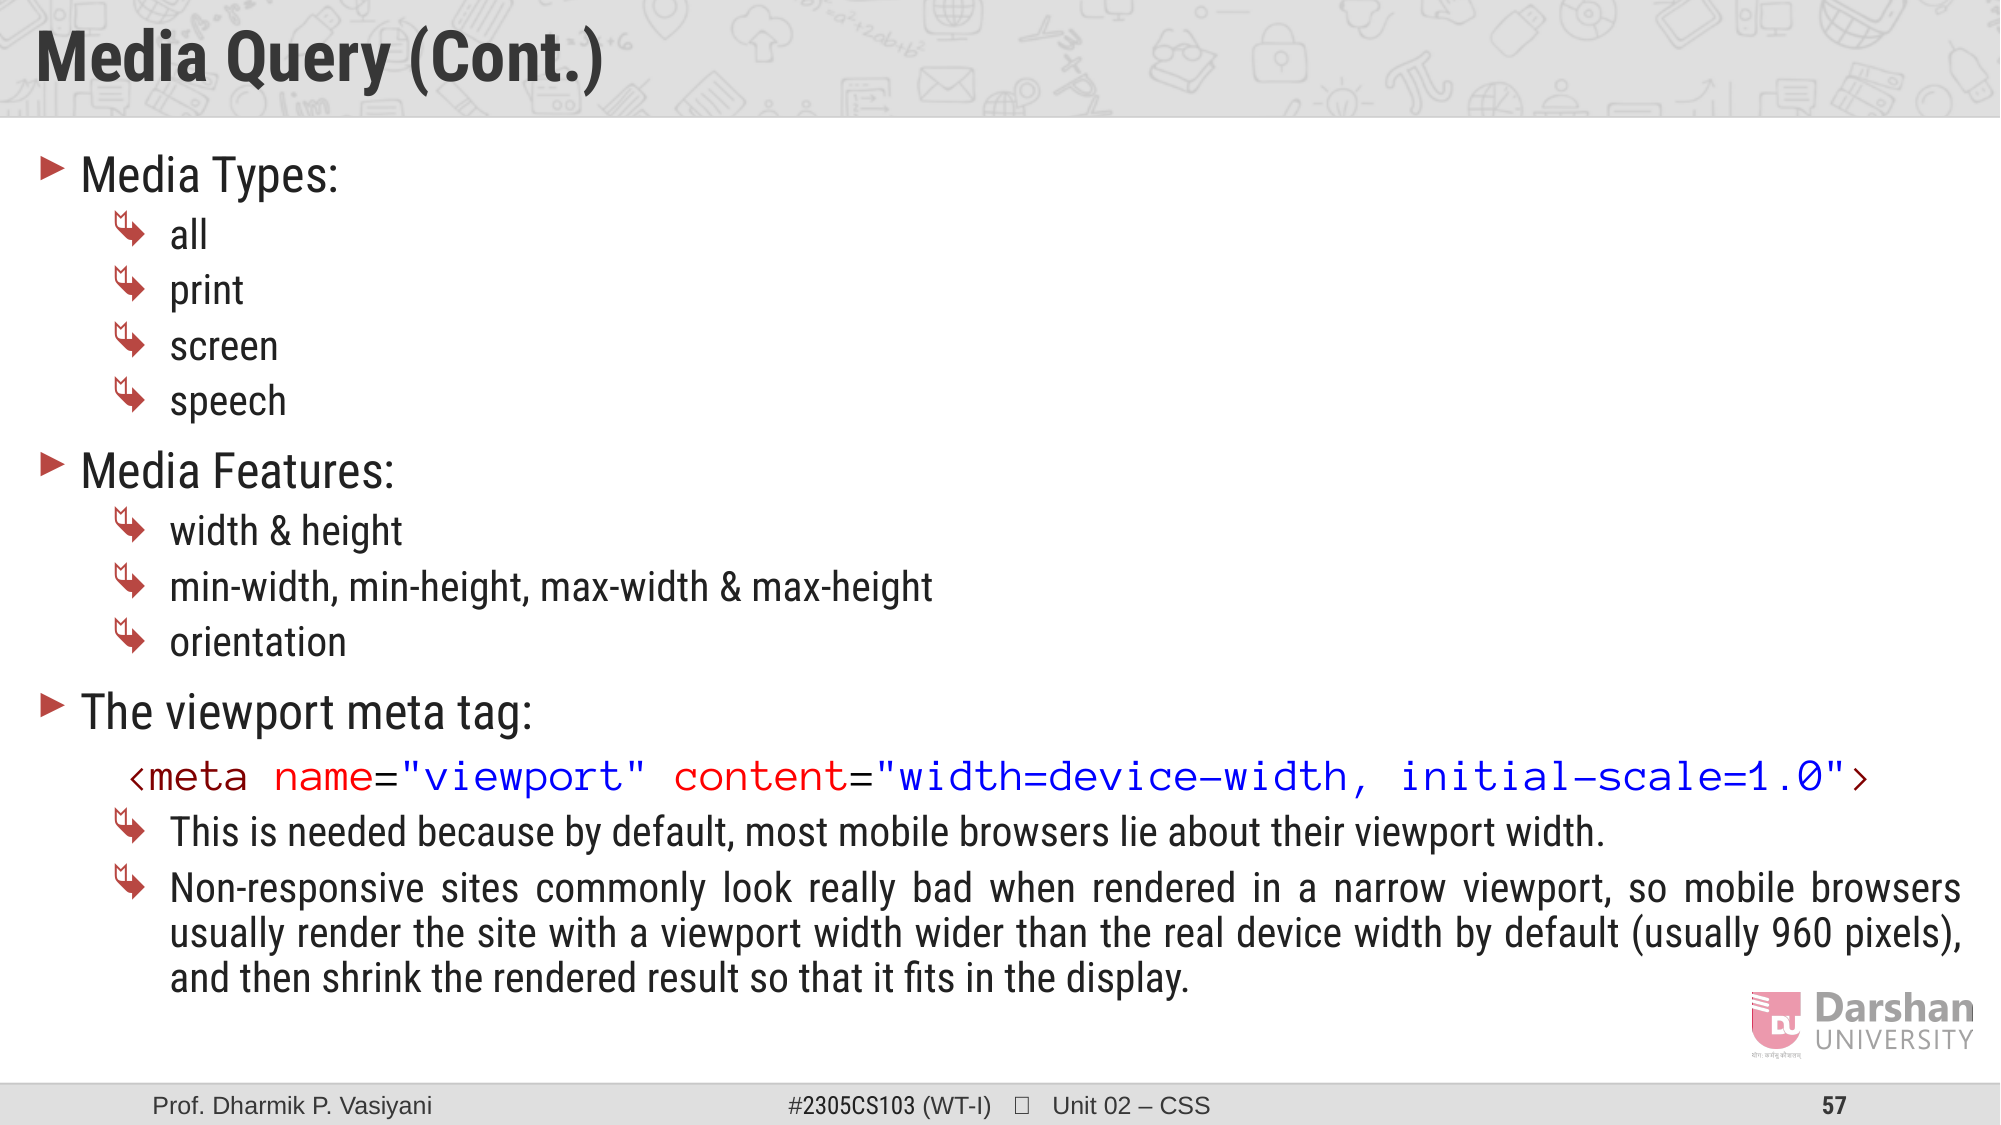

# Media Query (Cont.)
Media Types:
all
print
screen
speech
Media Features:
width & height
min-width, min-height, max-width & max-height
orientation
The viewport meta tag:
<meta name="viewport" content="width=device-width, initial-scale=1.0">
This is needed because by default, most mobile browsers lie about their viewport width.
Non-responsive sites commonly look really bad when rendered in a narrow viewport, so mobile browsers usually render the site with a viewport width wider than the real device width by default (usually 960 pixels), and then shrink the rendered result so that it fits in the display.